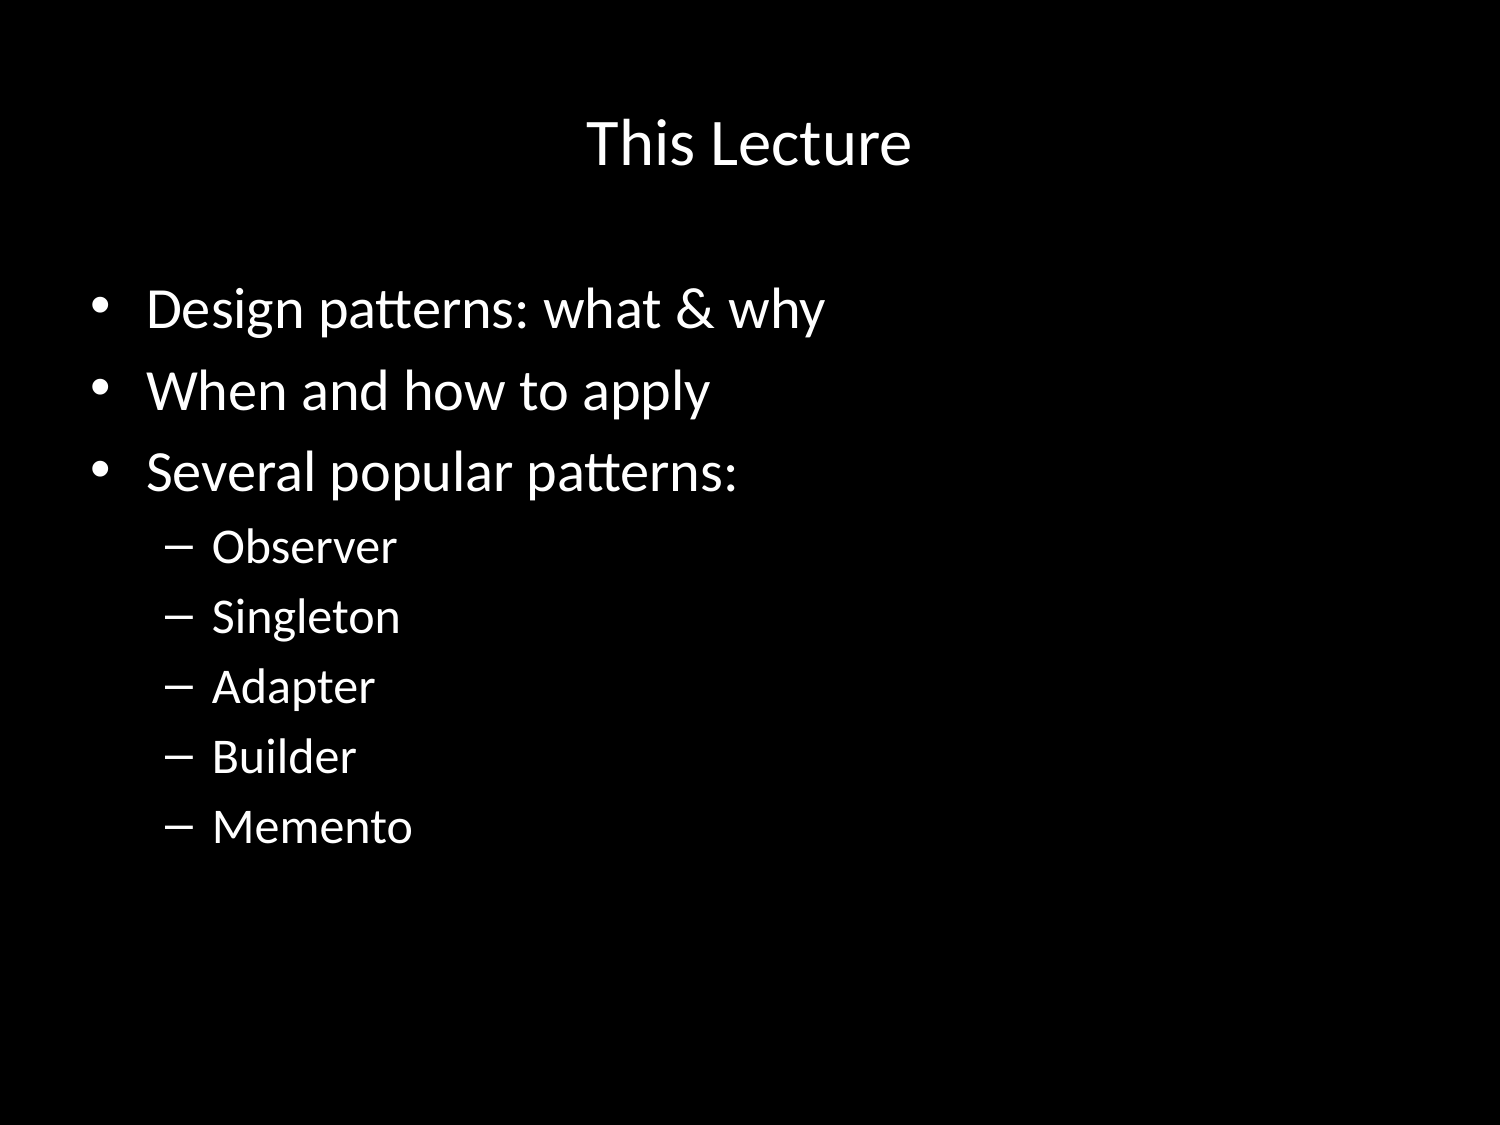

# This Lecture
Design patterns: what & why
When and how to apply
Several popular patterns:
Observer
Singleton
Adapter
Builder
Memento